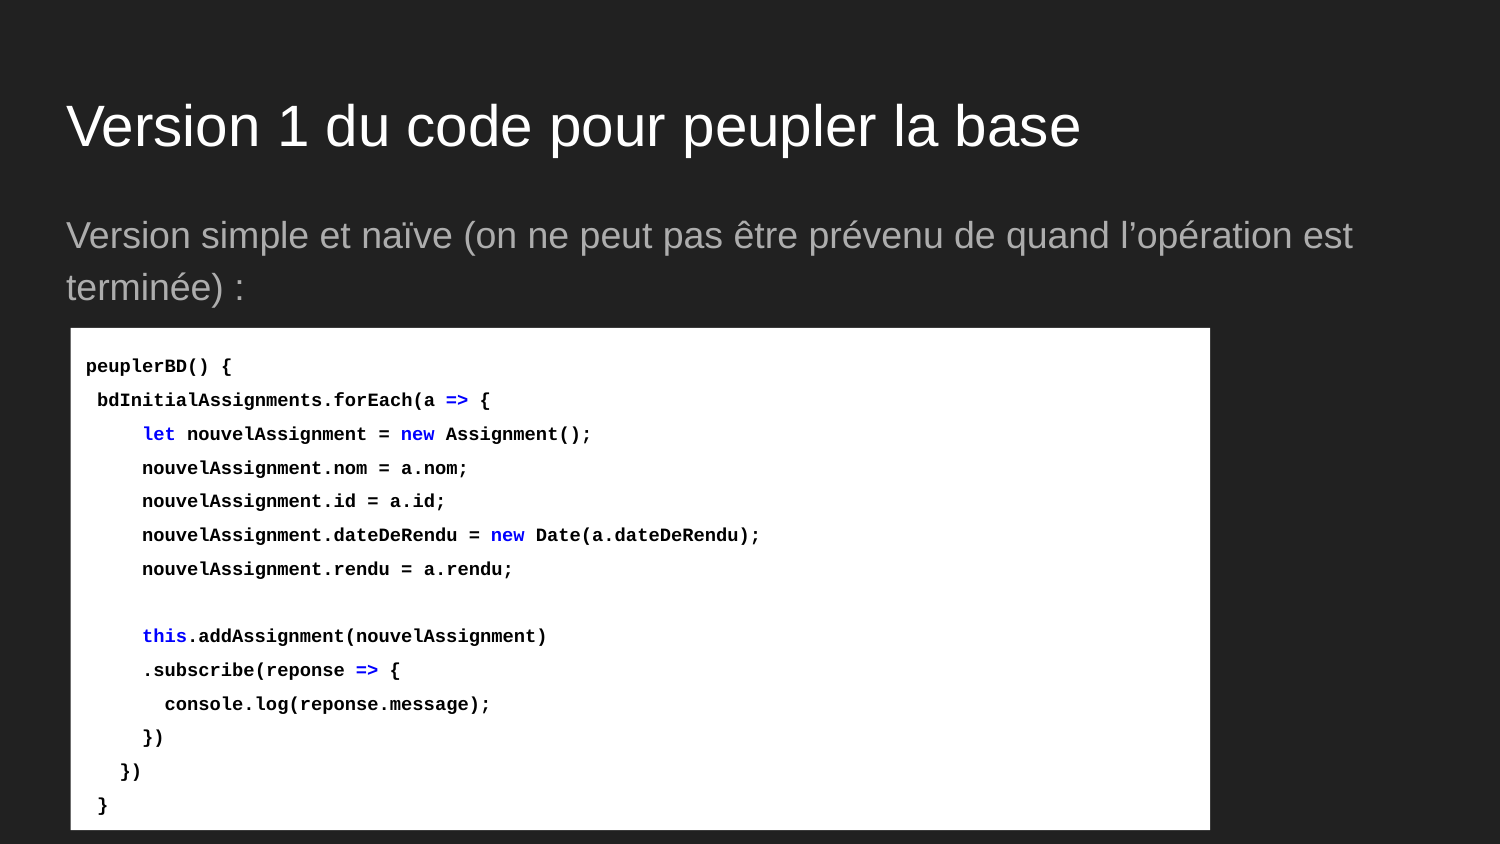

# Version 1 du code pour peupler la base
Version simple et naïve (on ne peut pas être prévenu de quand l’opération est terminée) :

peuplerBD() {
 bdInitialAssignments.forEach(a => {
     let nouvelAssignment = new Assignment();
     nouvelAssignment.nom = a.nom;
     nouvelAssignment.id = a.id;
     nouvelAssignment.dateDeRendu = new Date(a.dateDeRendu);
     nouvelAssignment.rendu = a.rendu;

     this.addAssignment(nouvelAssignment)
     .subscribe(reponse => {
       console.log(reponse.message);
     })
   })
 }